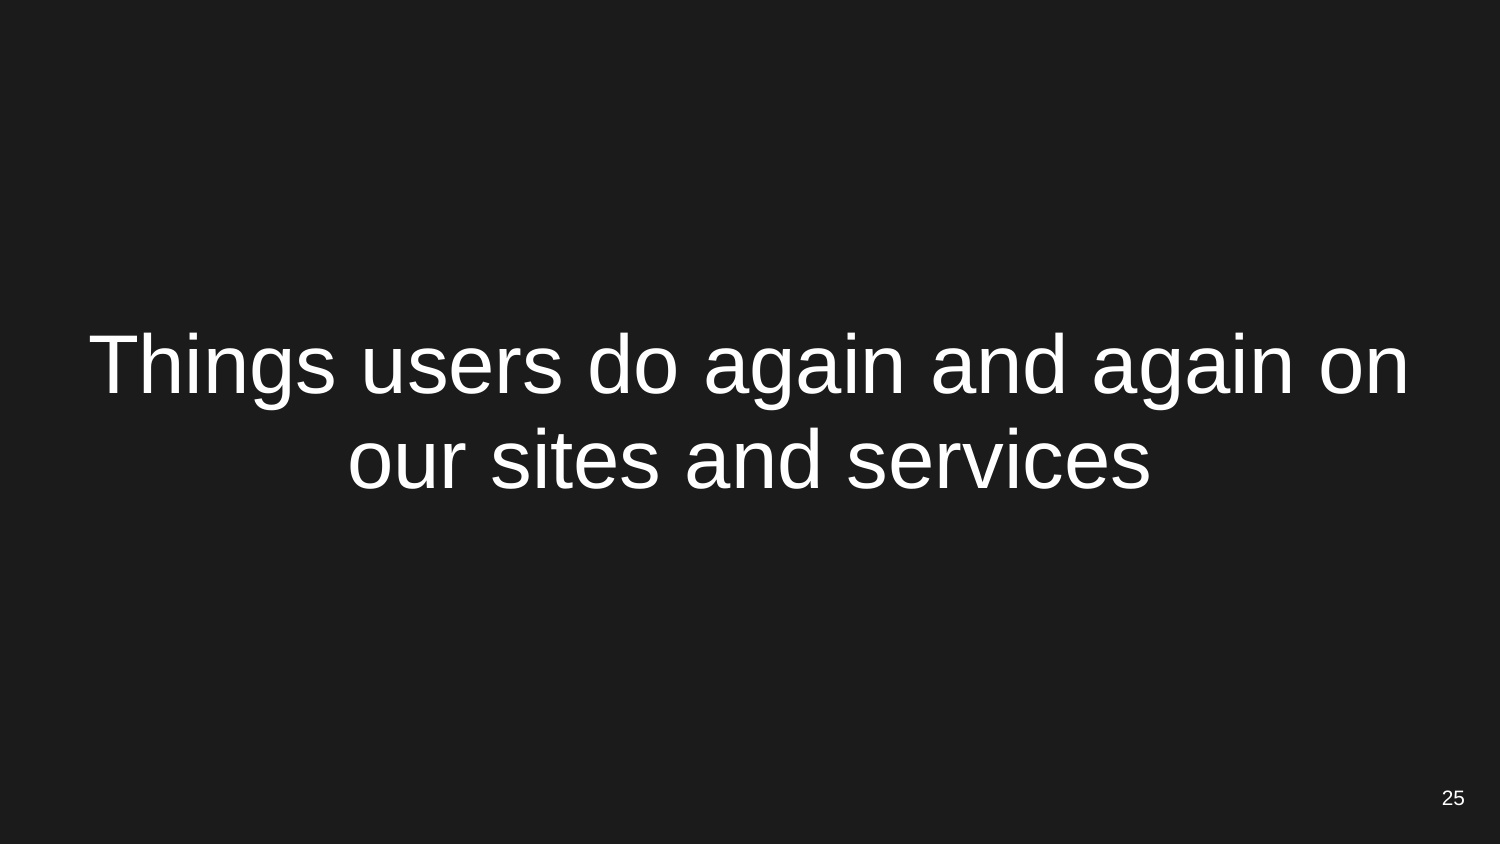

# Things users do again and again on our sites and services
25